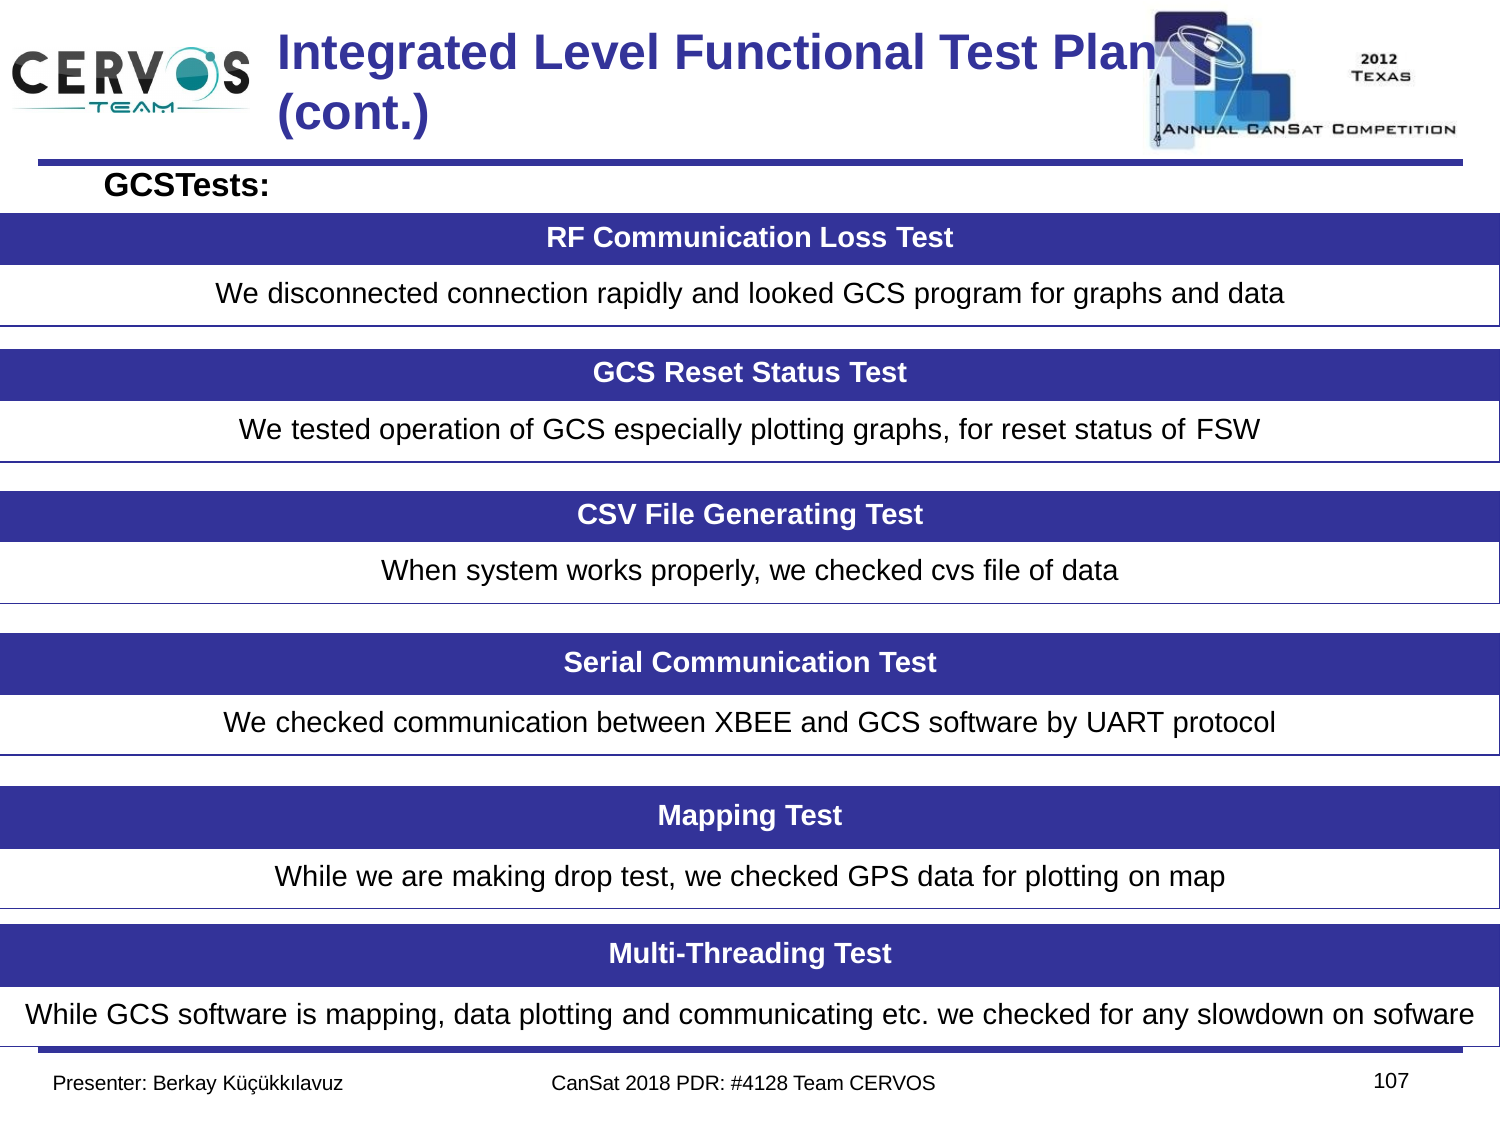

# Integrated Level Functional Test Plan
(cont.)
Team Logo
Here
(If You Want)

GCSTests:

| RF Communication Loss Test |
| --- |
| We disconnected connection rapidly and looked GCS program for graphs and data |
| GCS Reset Status Test |
| --- |
| We tested operation of GCS especially plotting graphs, for reset status of FSW |
| CSV File Generating Test |
| --- |
| When system works properly, we checked cvs file of data |
| Serial Communication Test |
| --- |
| We checked communication between XBEE and GCS software by UART protocol |
| Mapping Test |
| --- |
| While we are making drop test, we checked GPS data for plotting on map |
| Multi-Threading Test |
| --- |
| While GCS software is mapping, data plotting and communicating etc. we checked for any slowdown on sofware |
107
Presenter: Berkay Küçükkılavuz
CanSat 2018 PDR: #4128 Team CERVOS